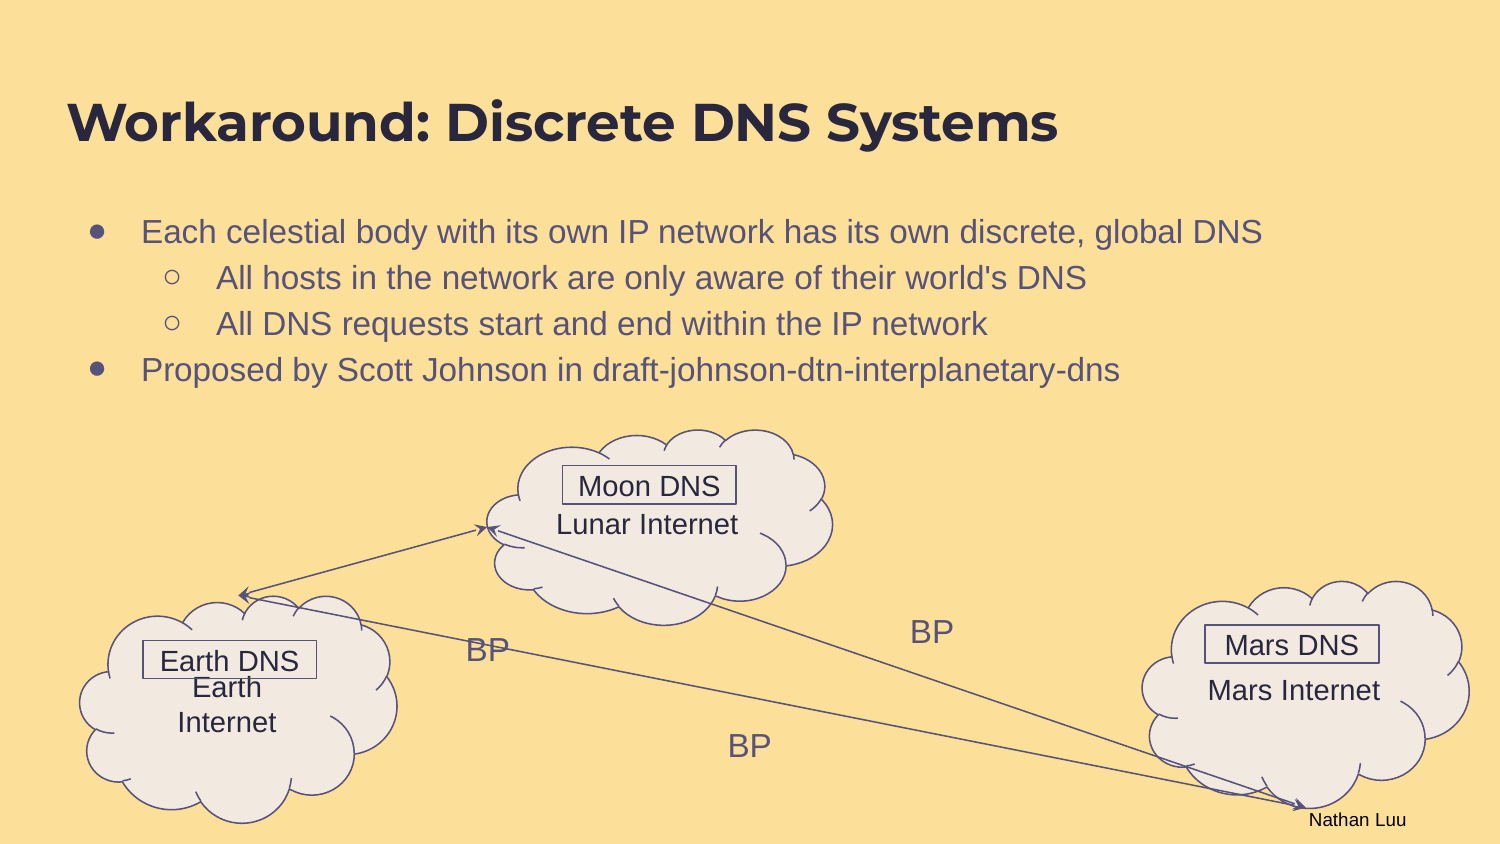

# Workaround: Discrete DNS Systems
Each celestial body with its own IP network has its own discrete, global DNS
All hosts in the network are only aware of their world's DNS
All DNS requests start and end within the IP network
Proposed by Scott Johnson in draft-johnson-dtn-interplanetary-dns
Lunar Internet
Moon DNS
Mars Internet
Earth Internet
BP
BP
Mars DNS
Earth DNS
BP
Nathan Luu